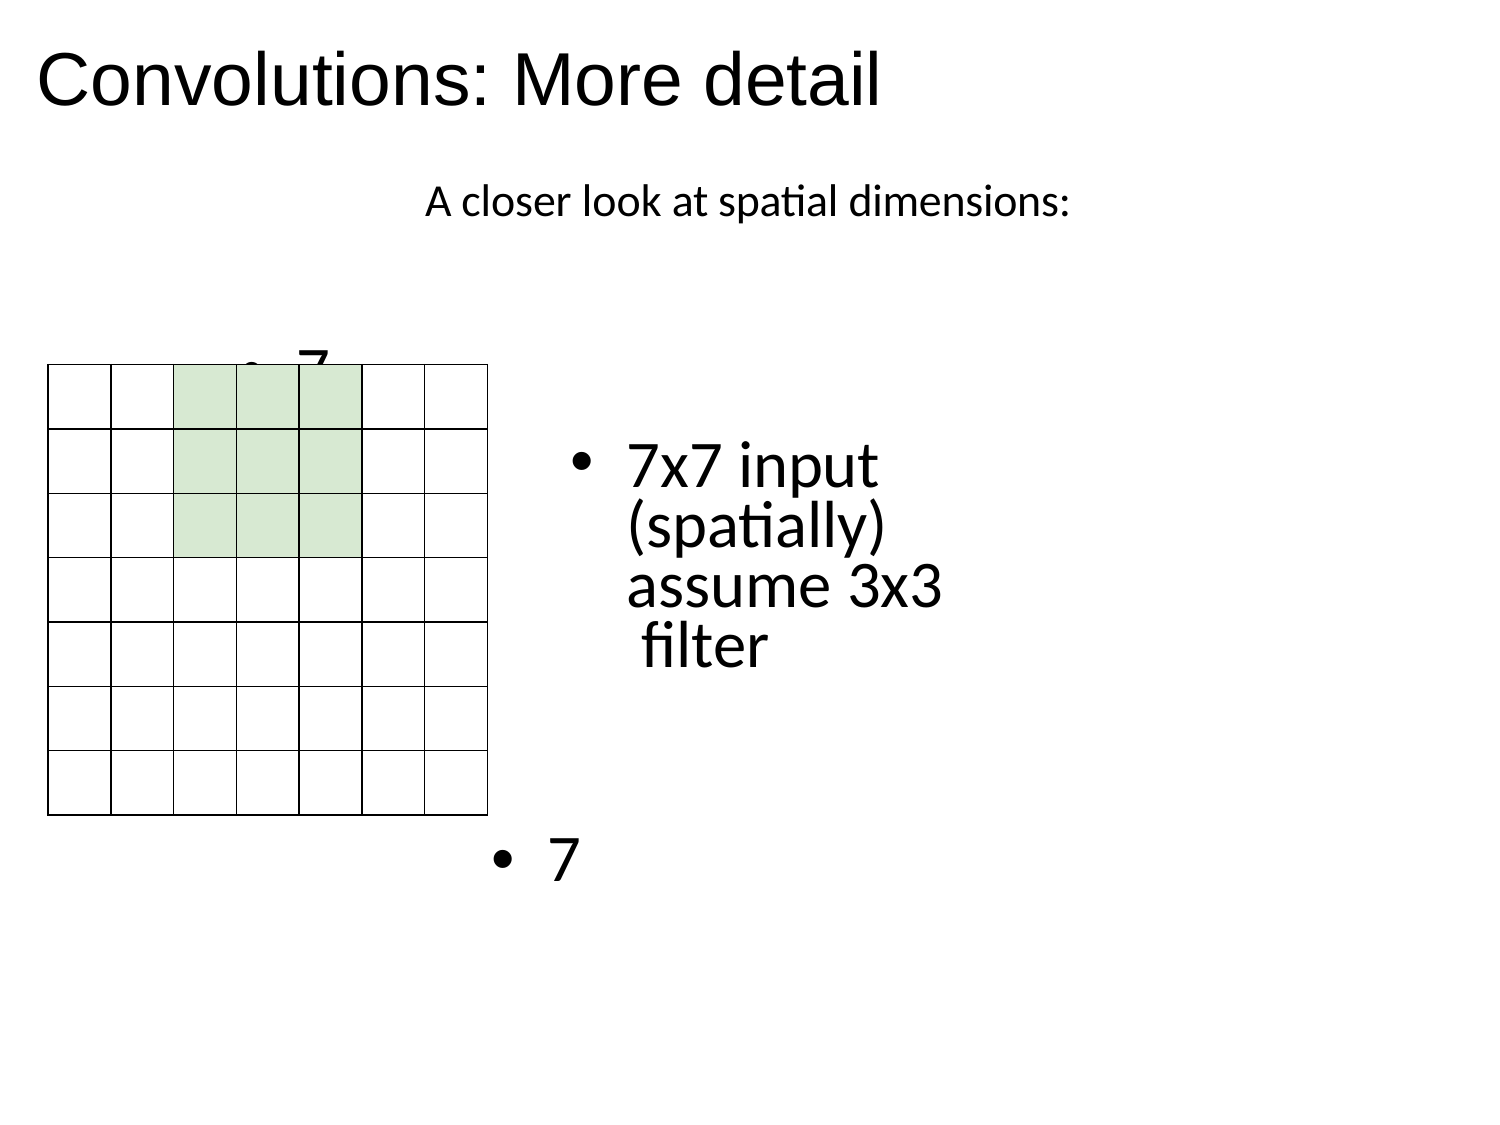

# Convolutions: More detail
A closer look at spatial dimensions:
•
7
|  |  |  |  |  |  |  |
| --- | --- | --- | --- | --- | --- | --- |
|  |  |  |  |  |  |  |
|  |  |  |  |  |  |  |
|  |  |  |  |  |  |  |
|  |  |  |  |  |  |  |
|  |  |  |  |  |  |  |
|  |  |  |  |  |  |  |
7x7 input  (spatially)  assume 3x3  filter
•
7